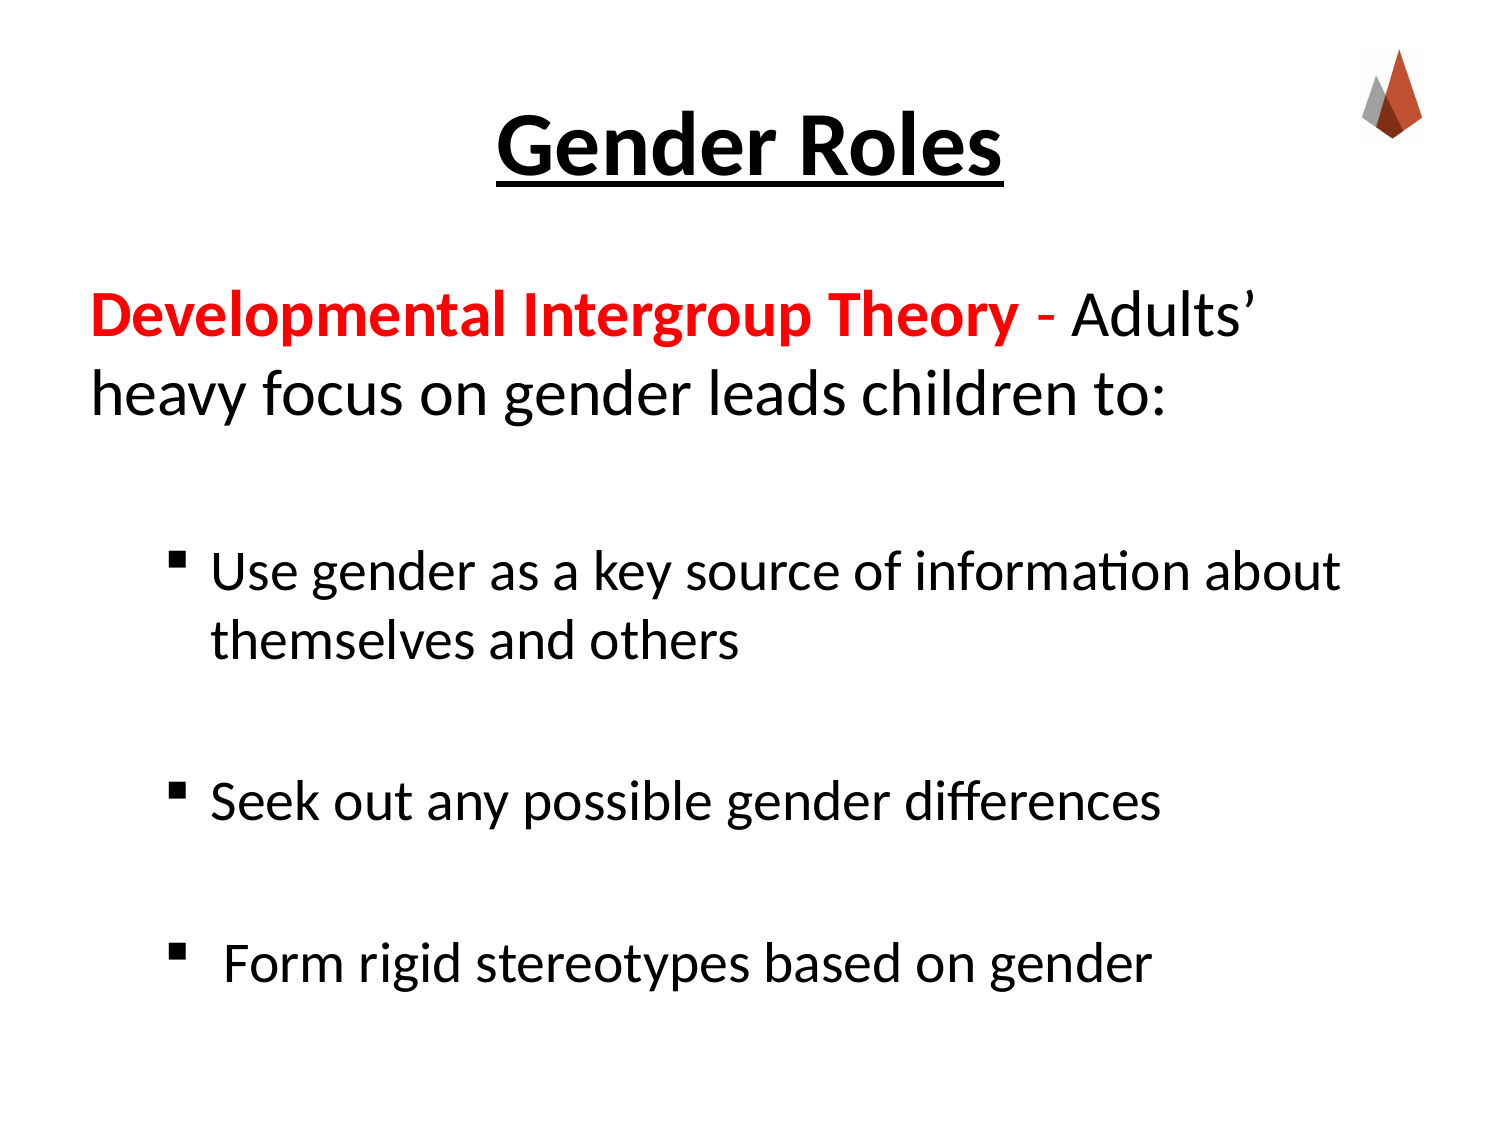

# Gender Roles
Developmental Intergroup Theory - Adults’ heavy focus on gender leads children to:

Use gender as a key source of information about themselves and others

Seek out any possible gender differences

 Form rigid stereotypes based on gender